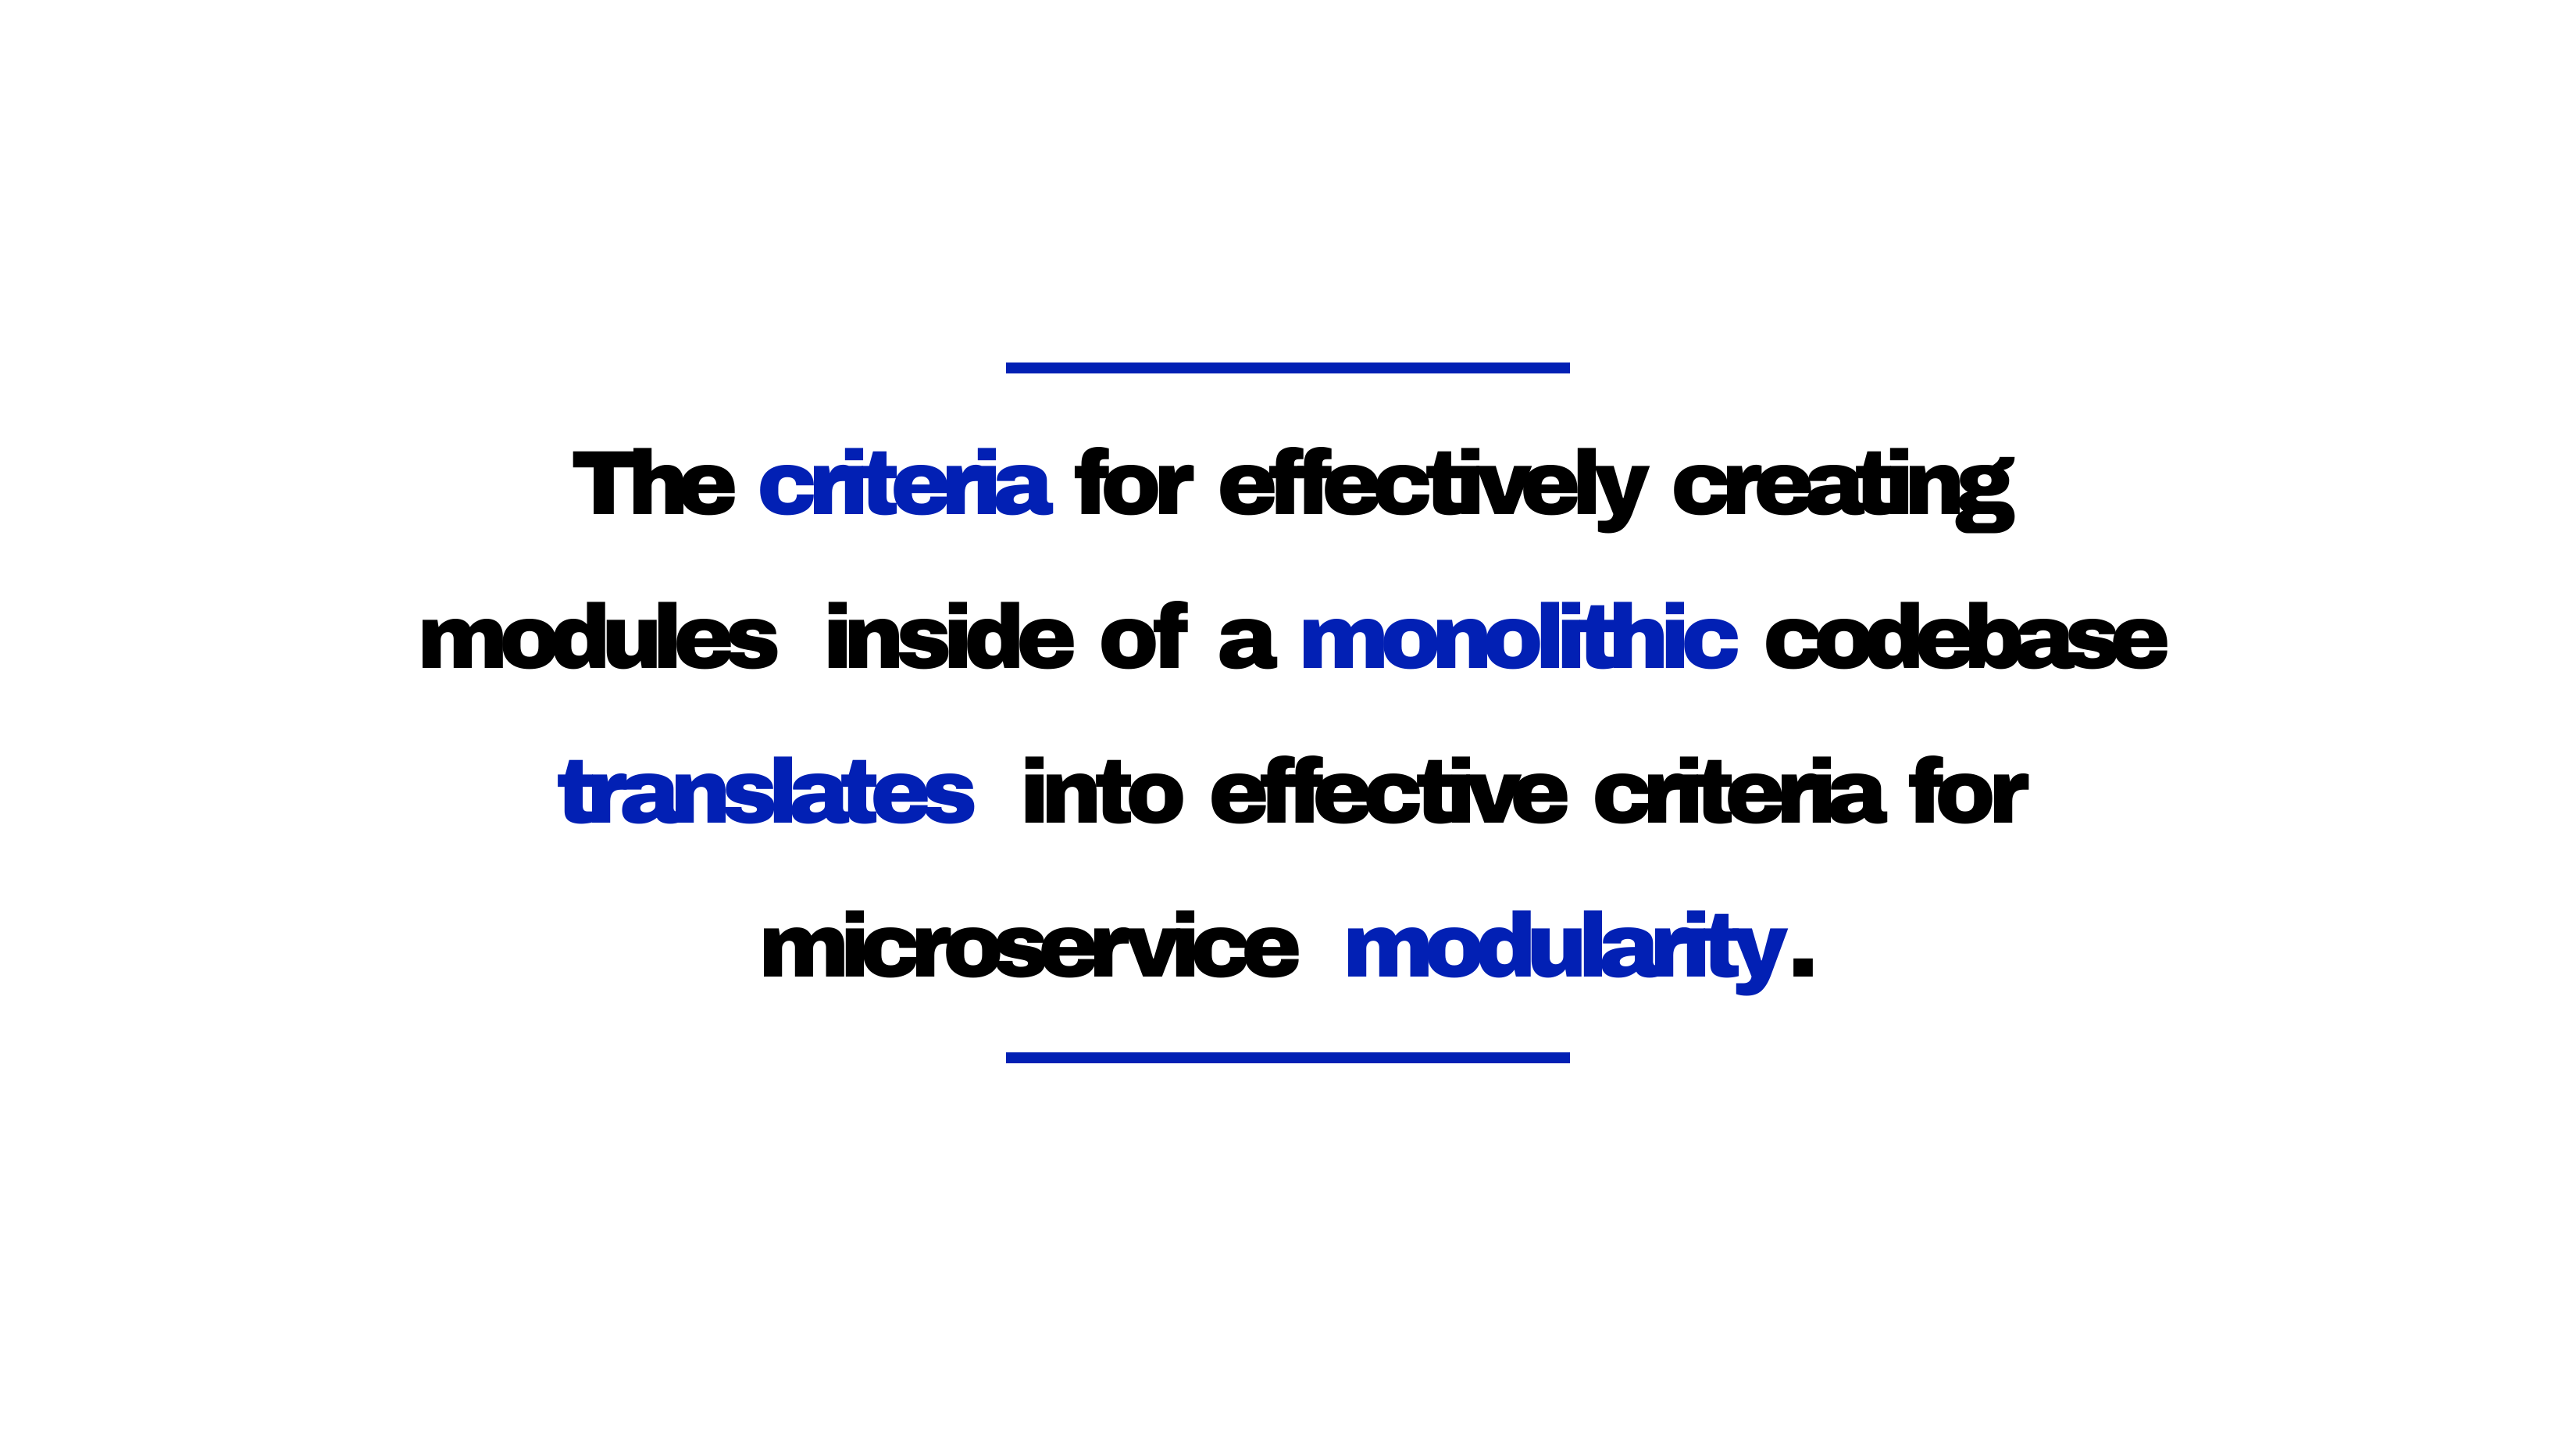

The criteria for effectively creating modules  inside of a monolithic codebase translates  into effective criteria for microservice  modularity.